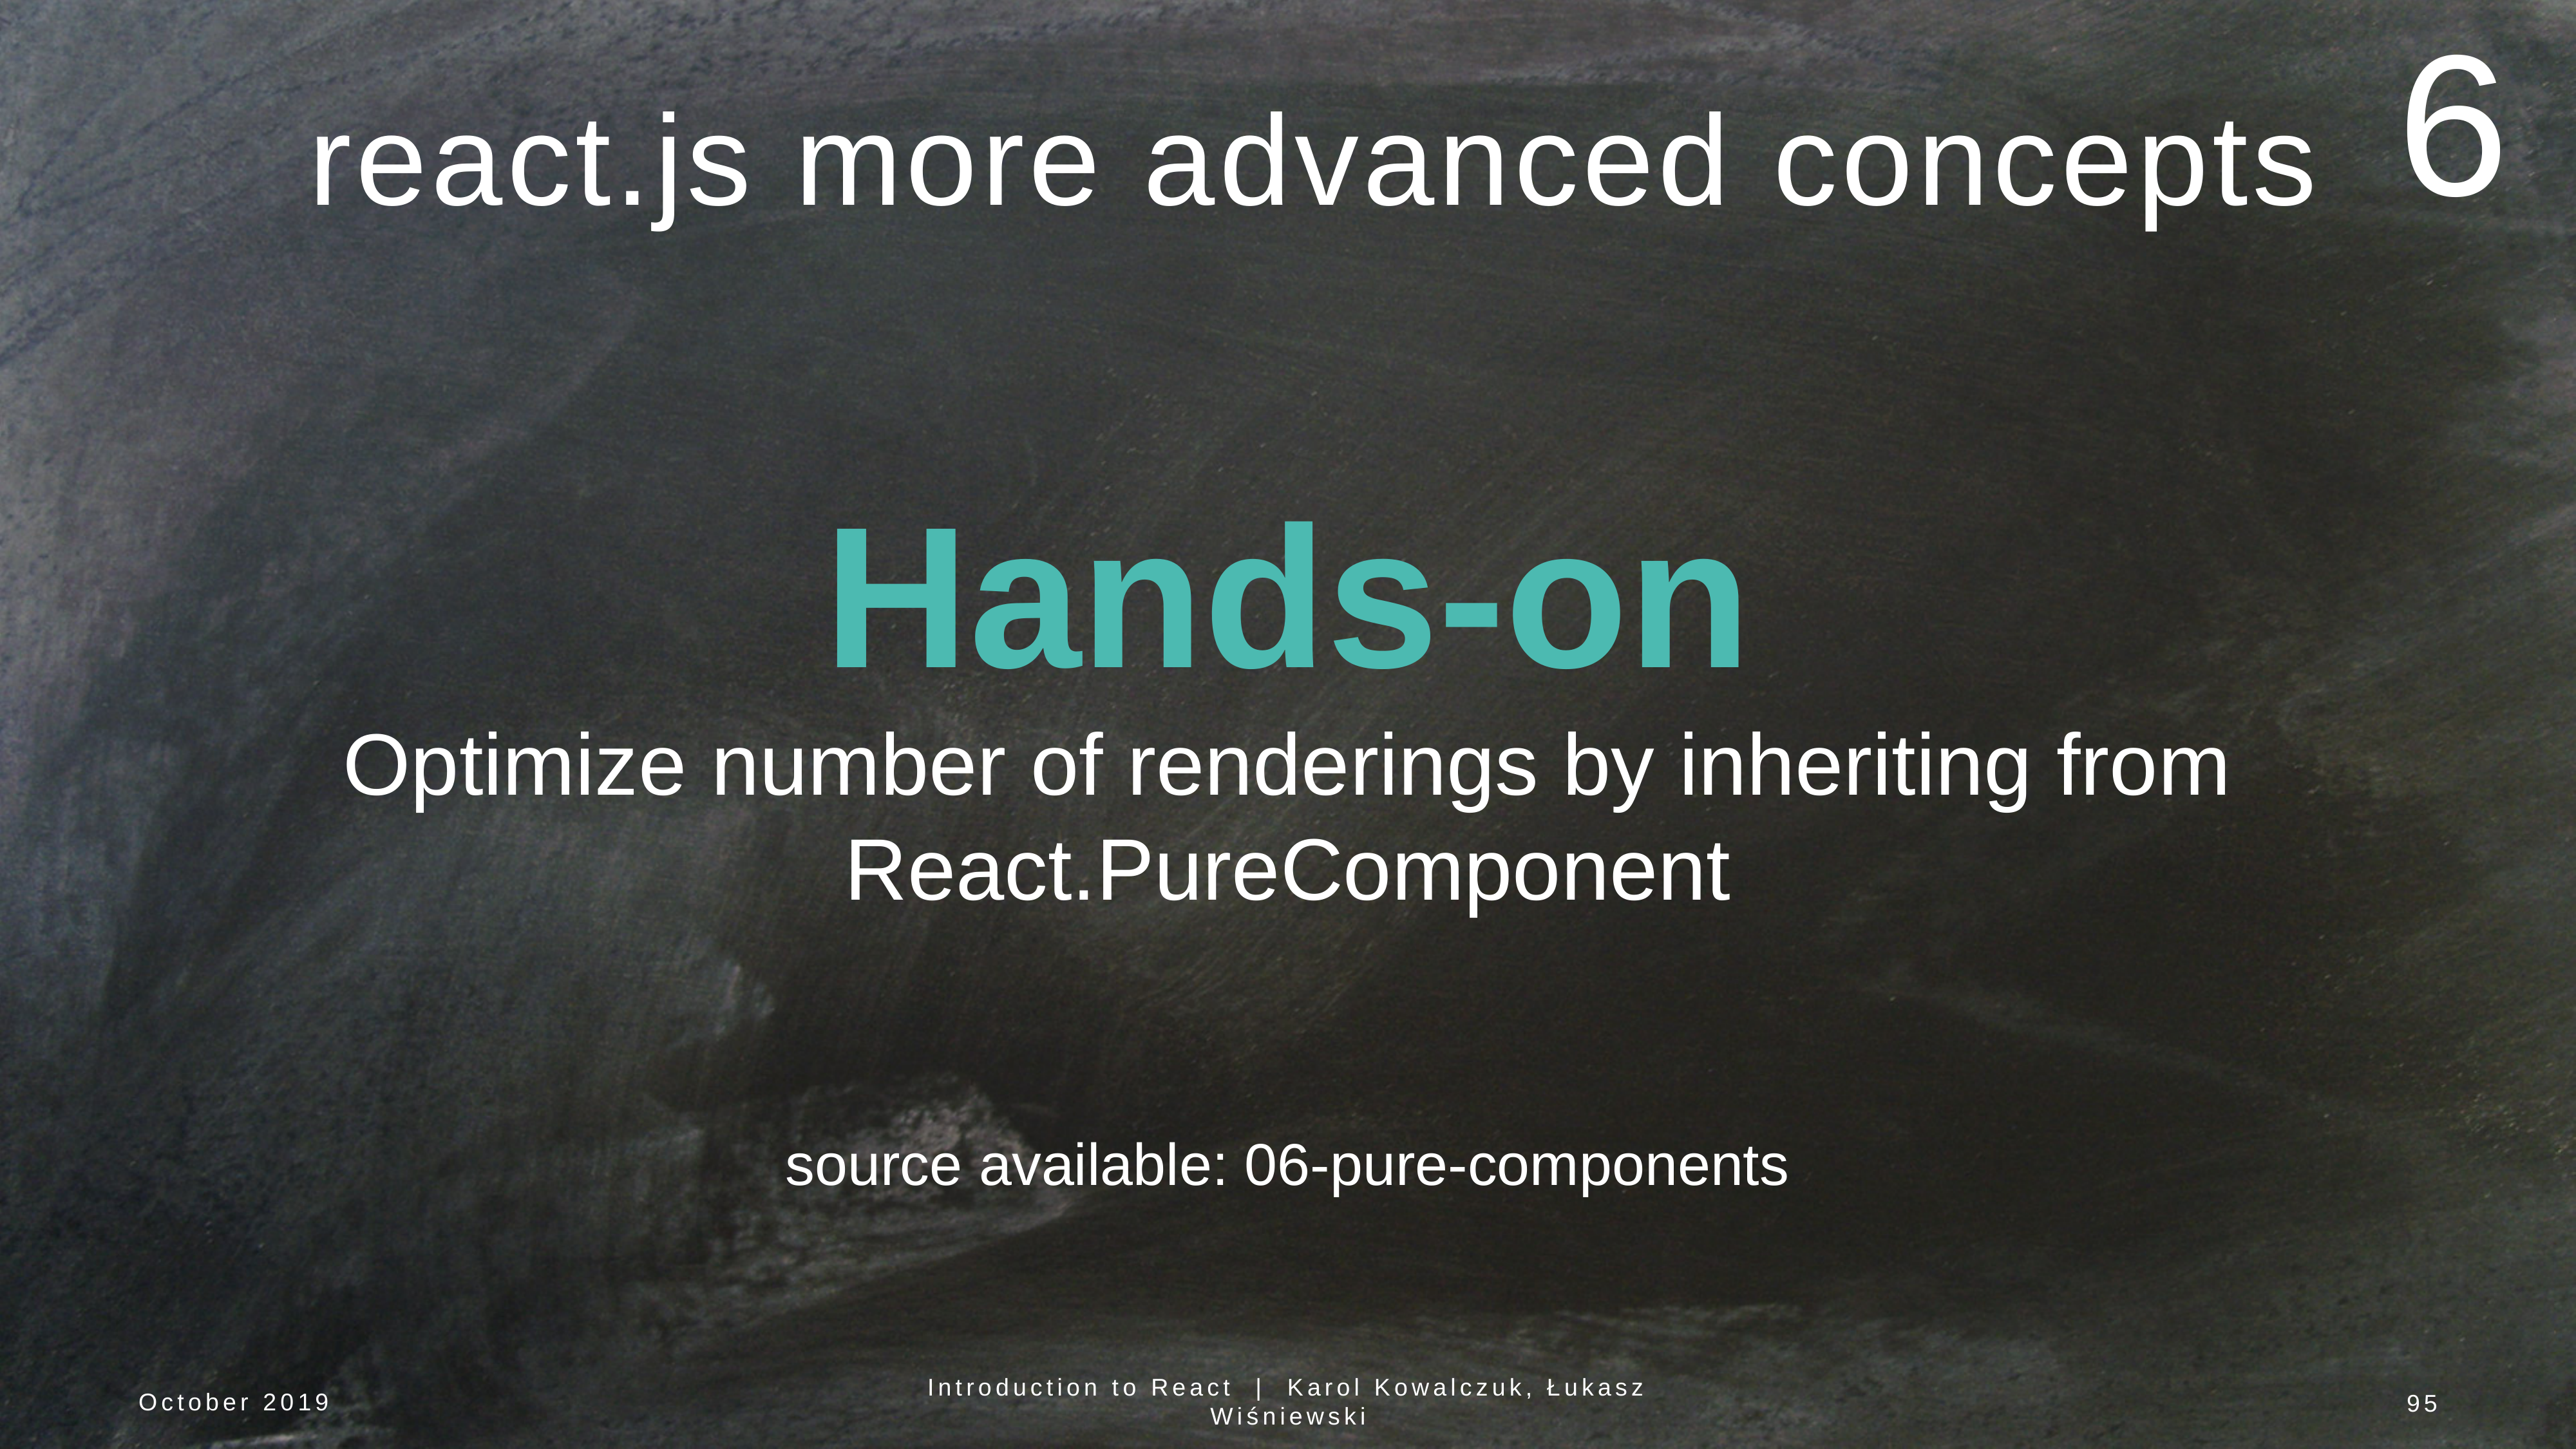

6
# react.js more advanced concepts
Hands-on
Optimize number of renderings by inheriting from React.PureComponent

source available: 06-pure-components
October 2019
Introduction to React  |  Karol Kowalczuk, Łukasz Wiśniewski
95